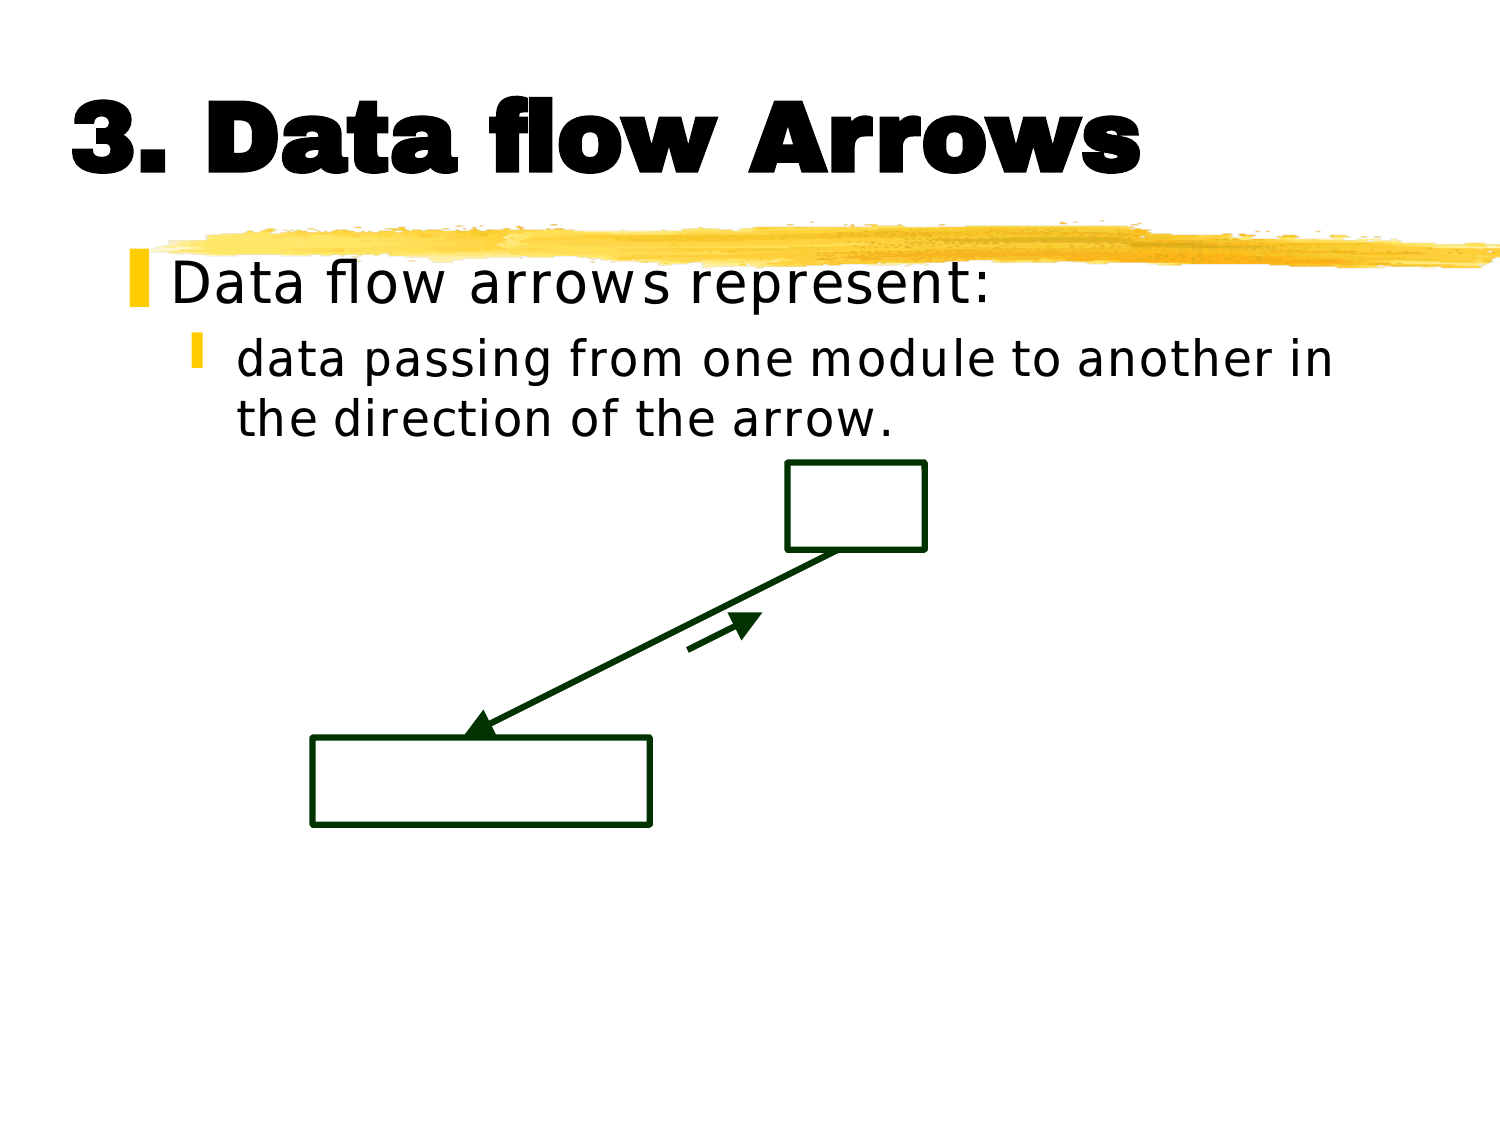

# 3. Data flow Arrows
Data flow arrows represent:
data passing from one module to another in the direction of the arrow.